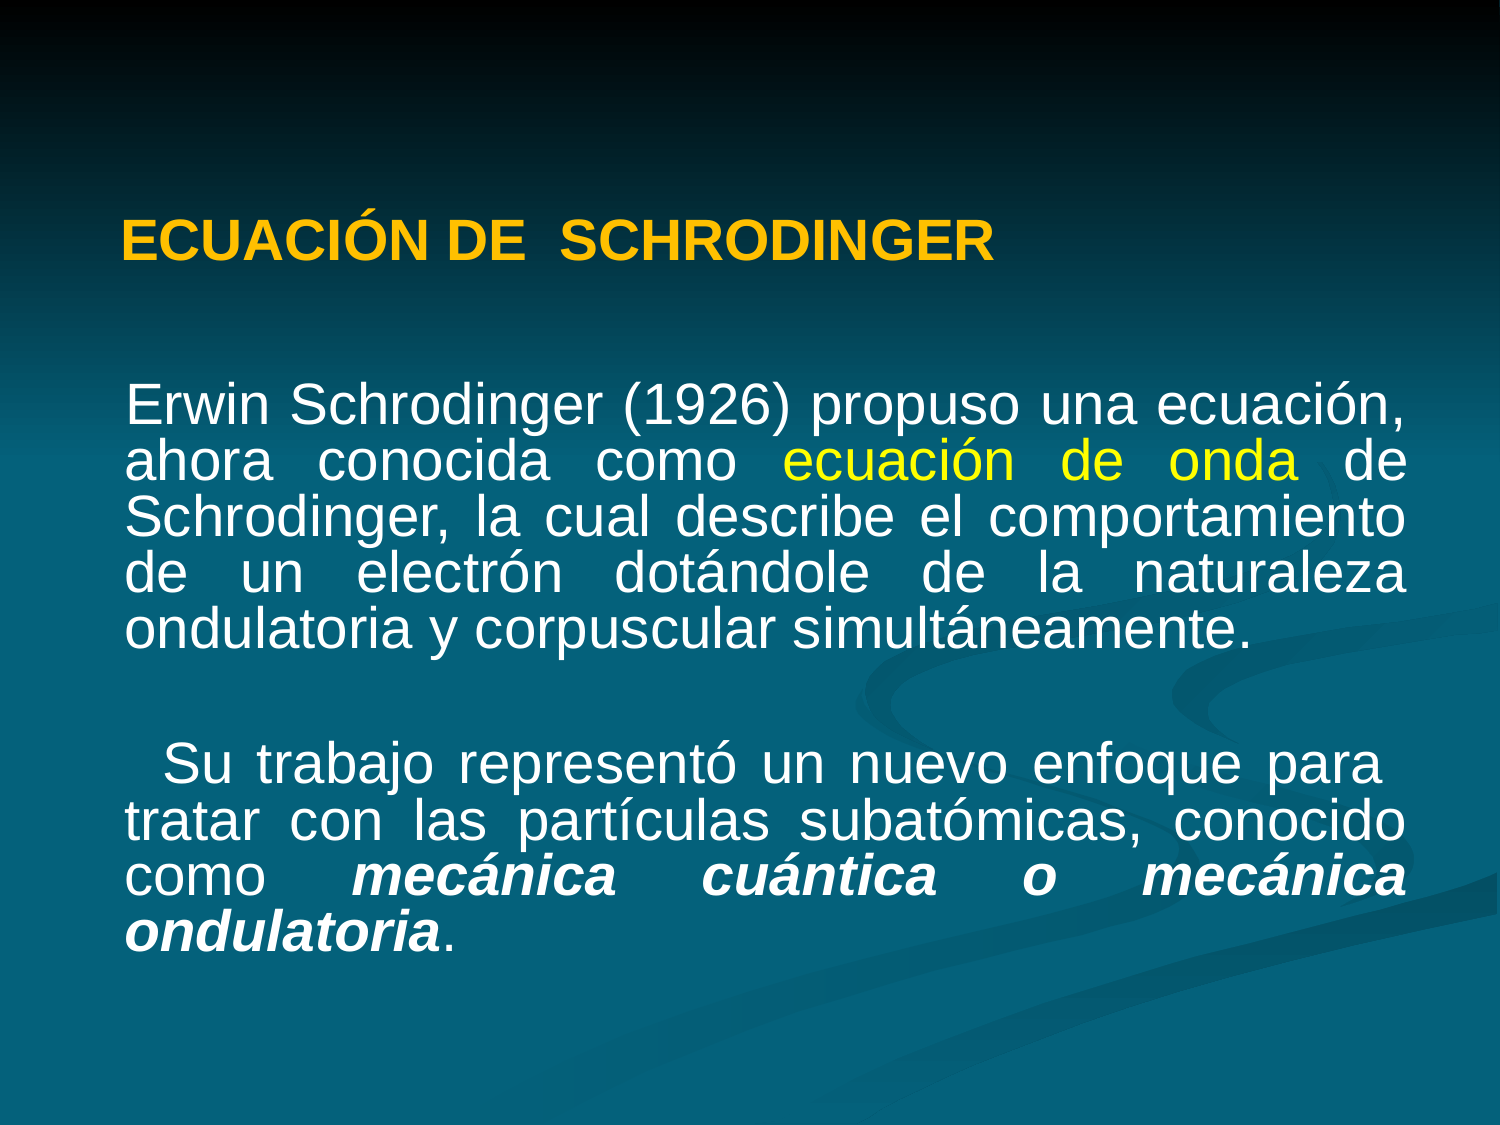

ECUACIÓN DE  SCHRODINGER

   Erwin Schrodinger (1926) propuso una ecuación, ahora conocida como ecuación de onda de Schrodinger, la cual describe el comportamiento de un electrón dotándole de la naturaleza ondulatoria y corpuscular simultáneamente.

    Su trabajo representó un nuevo enfoque para  tratar con las partículas subatómicas, conocido como mecánica cuántica o mecánica ondulatoria.